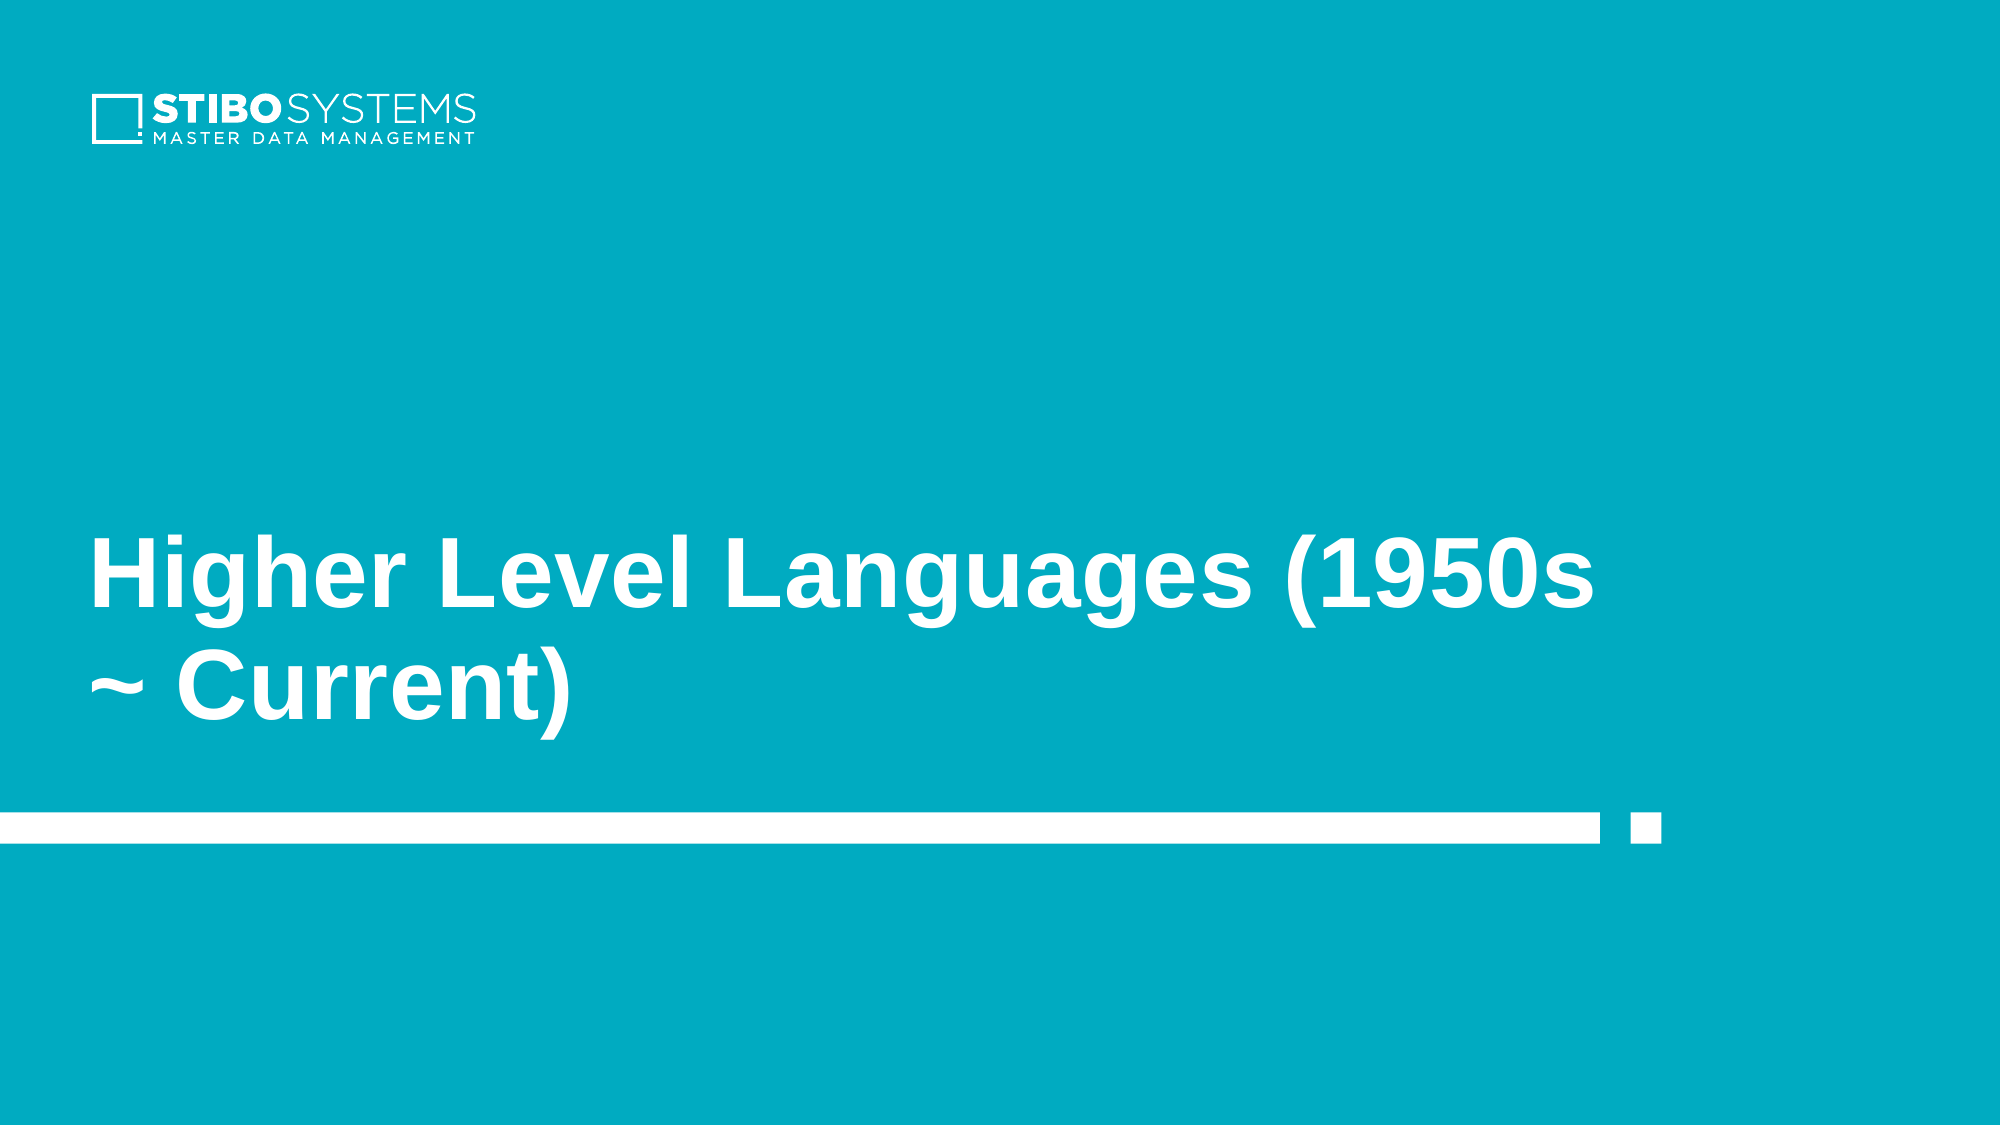

# Higher Level Languages (1950s ~ Current)